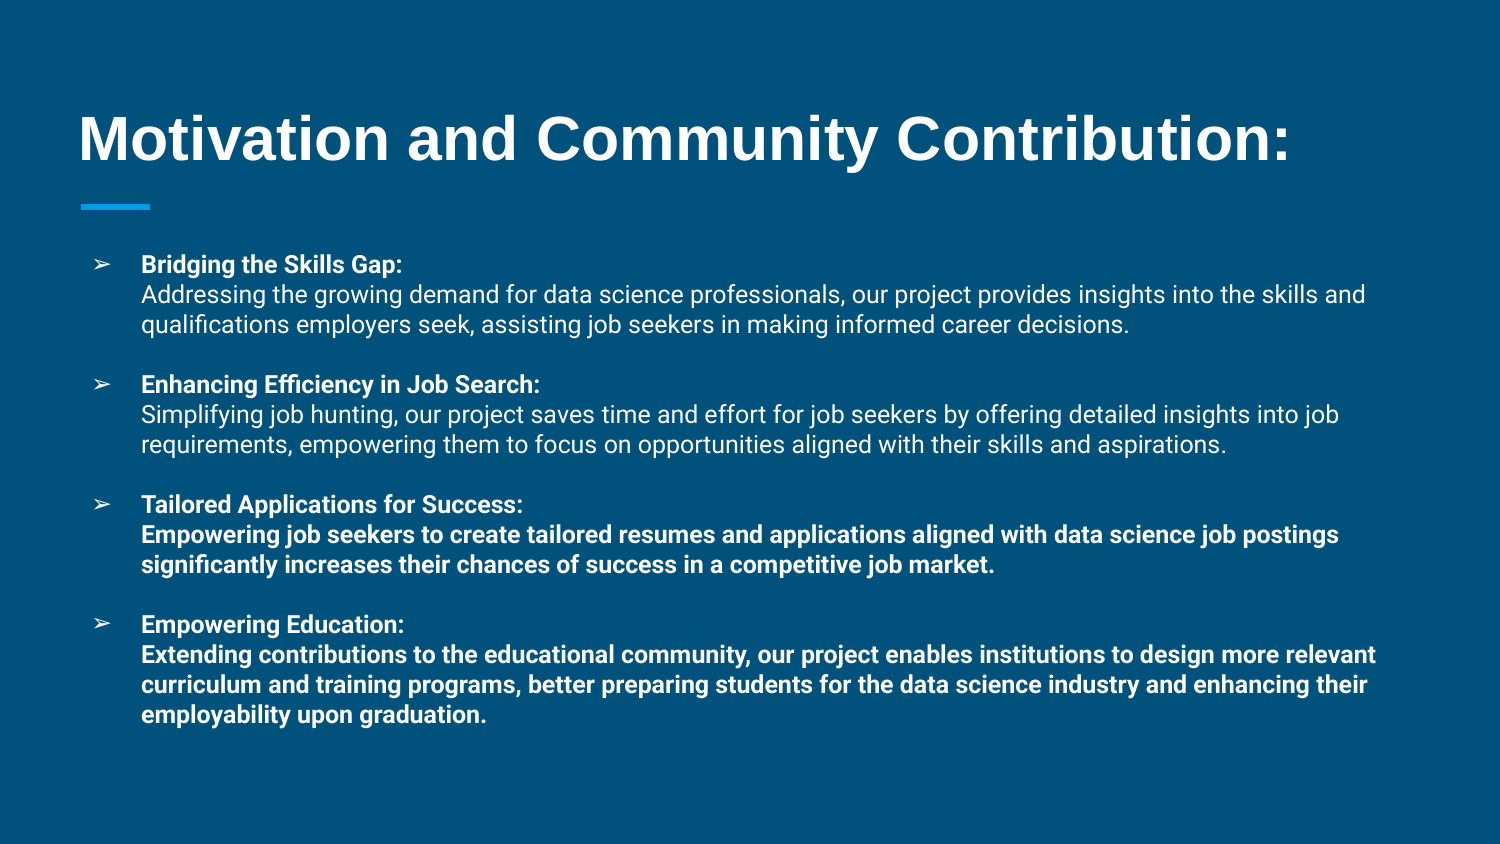

# Motivation and Community Contribution:

Bridging the Skills Gap:
Addressing the growing demand for data science professionals, our project provides insights into the skills and qualifications employers seek, assisting job seekers in making informed career decisions.

Enhancing Efficiency in Job Search:
Simplifying job hunting, our project saves time and effort for job seekers by offering detailed insights into job requirements, empowering them to focus on opportunities aligned with their skills and aspirations.

Tailored Applications for Success:
Empowering job seekers to create tailored resumes and applications aligned with data science job postings significantly increases their chances of success in a competitive job market.

Empowering Education:
Extending contributions to the educational community, our project enables institutions to design more relevant curriculum and training programs, better preparing students for the data science industry and enhancing their employability upon graduation.

.